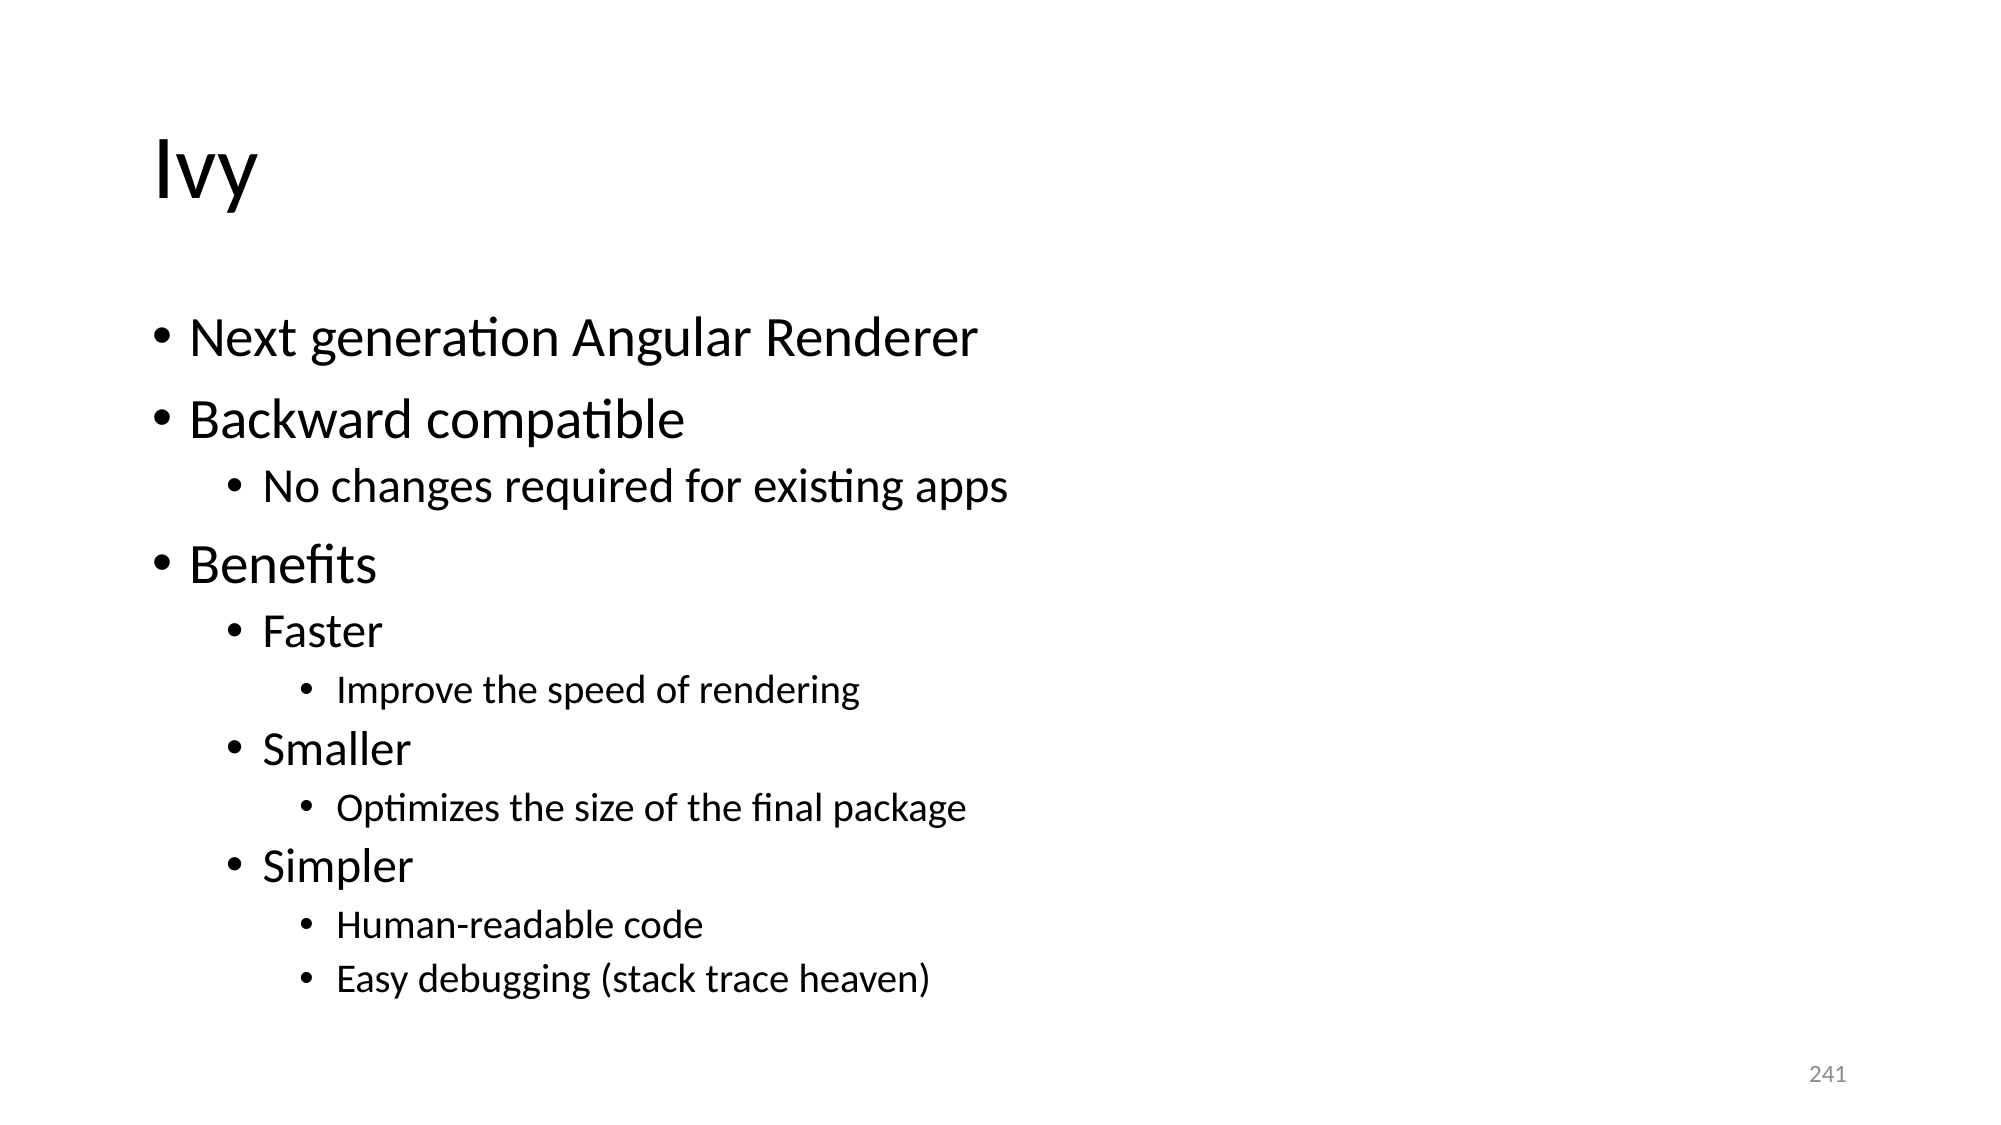

# Ivy
Next generation Angular Renderer
Backward compatible
No changes required for existing apps
Benefits
Faster
Improve the speed of rendering
Smaller
Optimizes the size of the final package
Simpler
Human-readable code
Easy debugging (stack trace heaven)
241